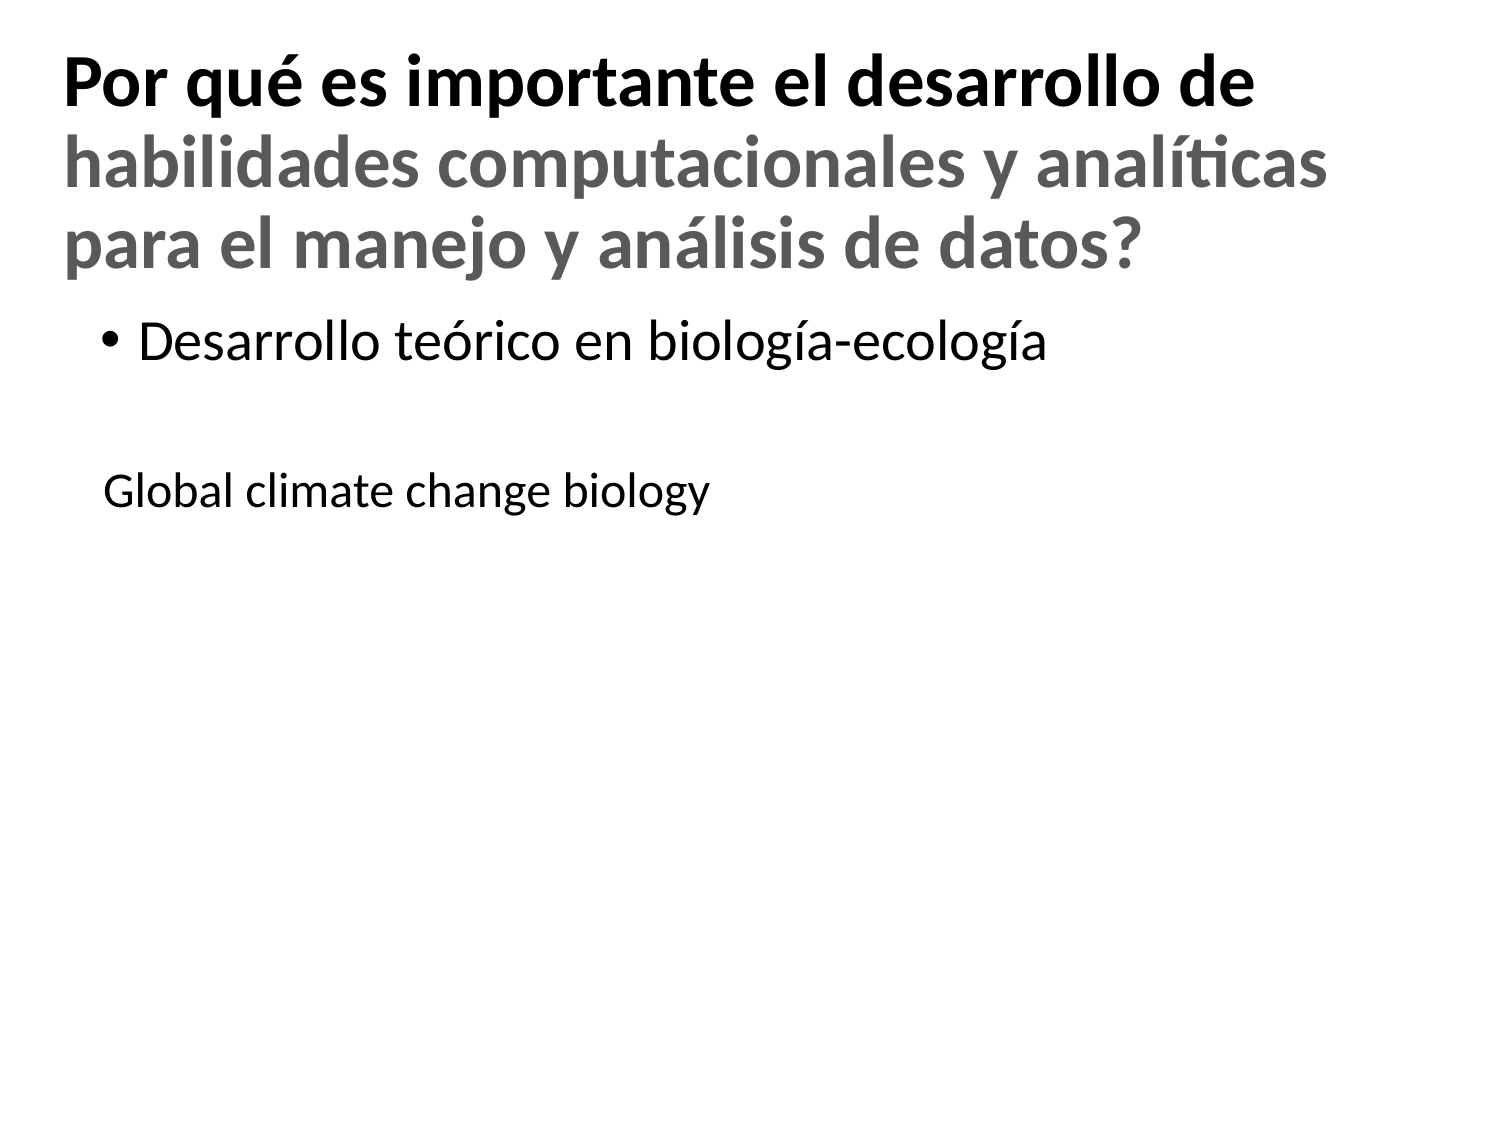

# Por qué es importante el desarrollo de habilidades computacionales y analíticas para el manejo y análisis de datos?
Desarrollo teórico en biología-ecología
Global climate change biology